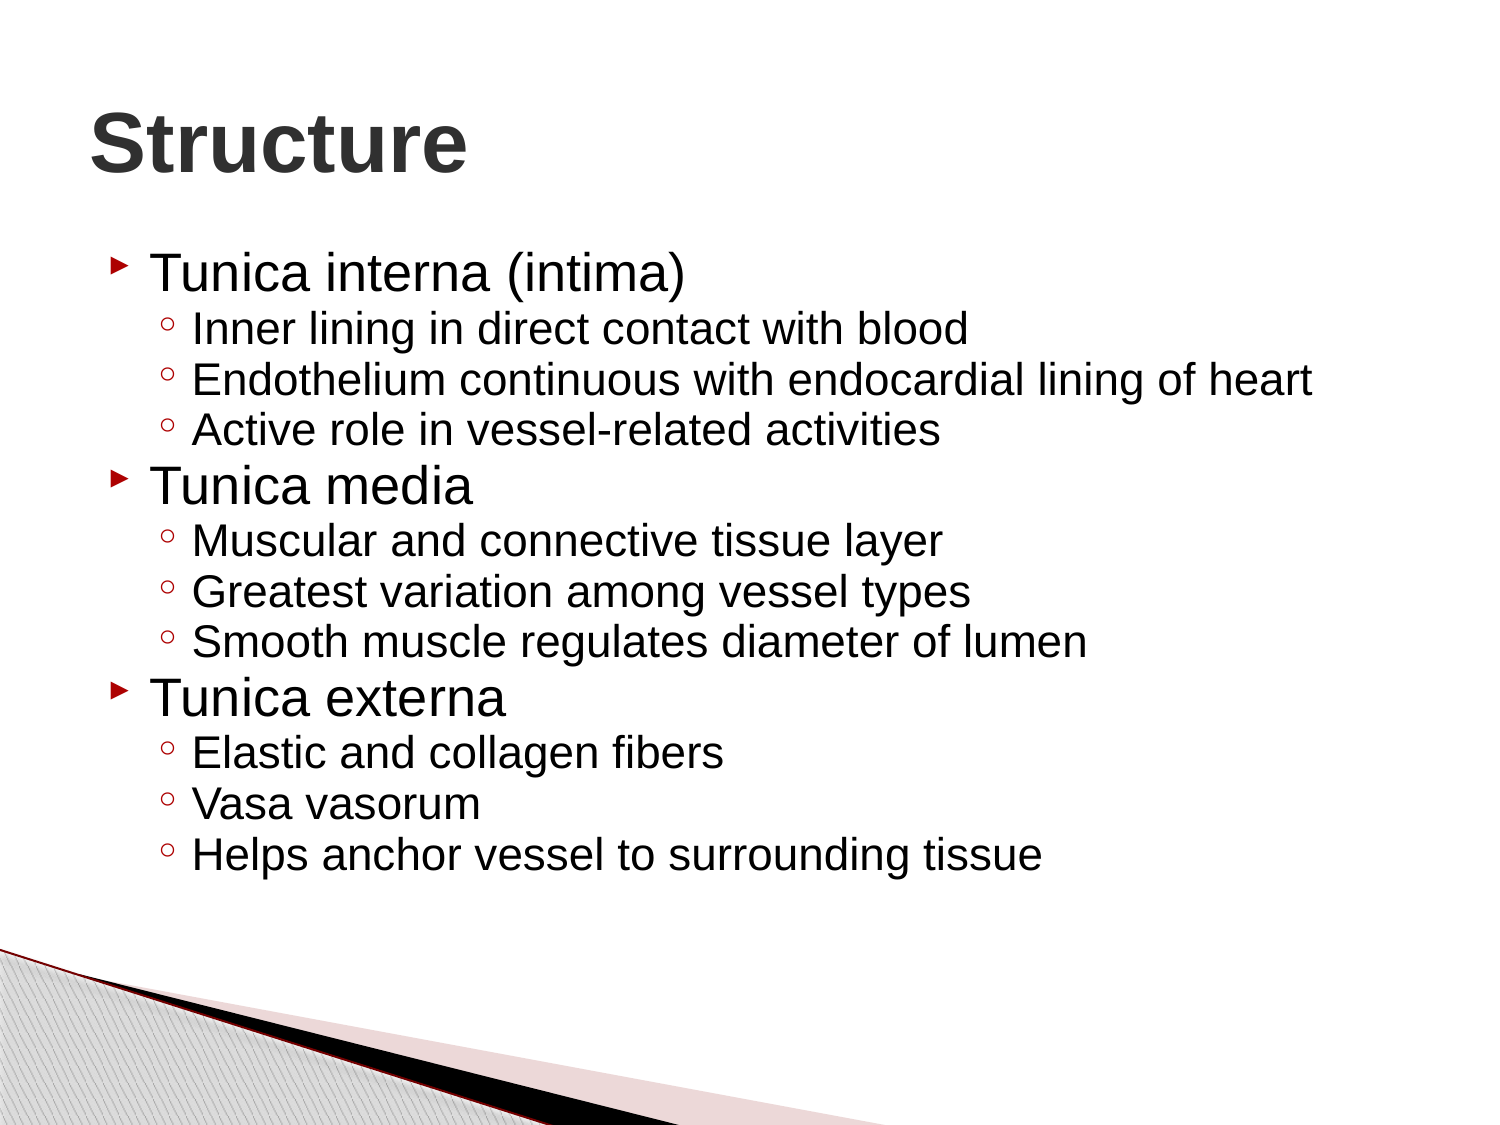

# Structure
Tunica interna (intima)
Inner lining in direct contact with blood
Endothelium continuous with endocardial lining of heart
Active role in vessel-related activities
Tunica media
Muscular and connective tissue layer
Greatest variation among vessel types
Smooth muscle regulates diameter of lumen
Tunica externa
Elastic and collagen fibers
Vasa vasorum
Helps anchor vessel to surrounding tissue